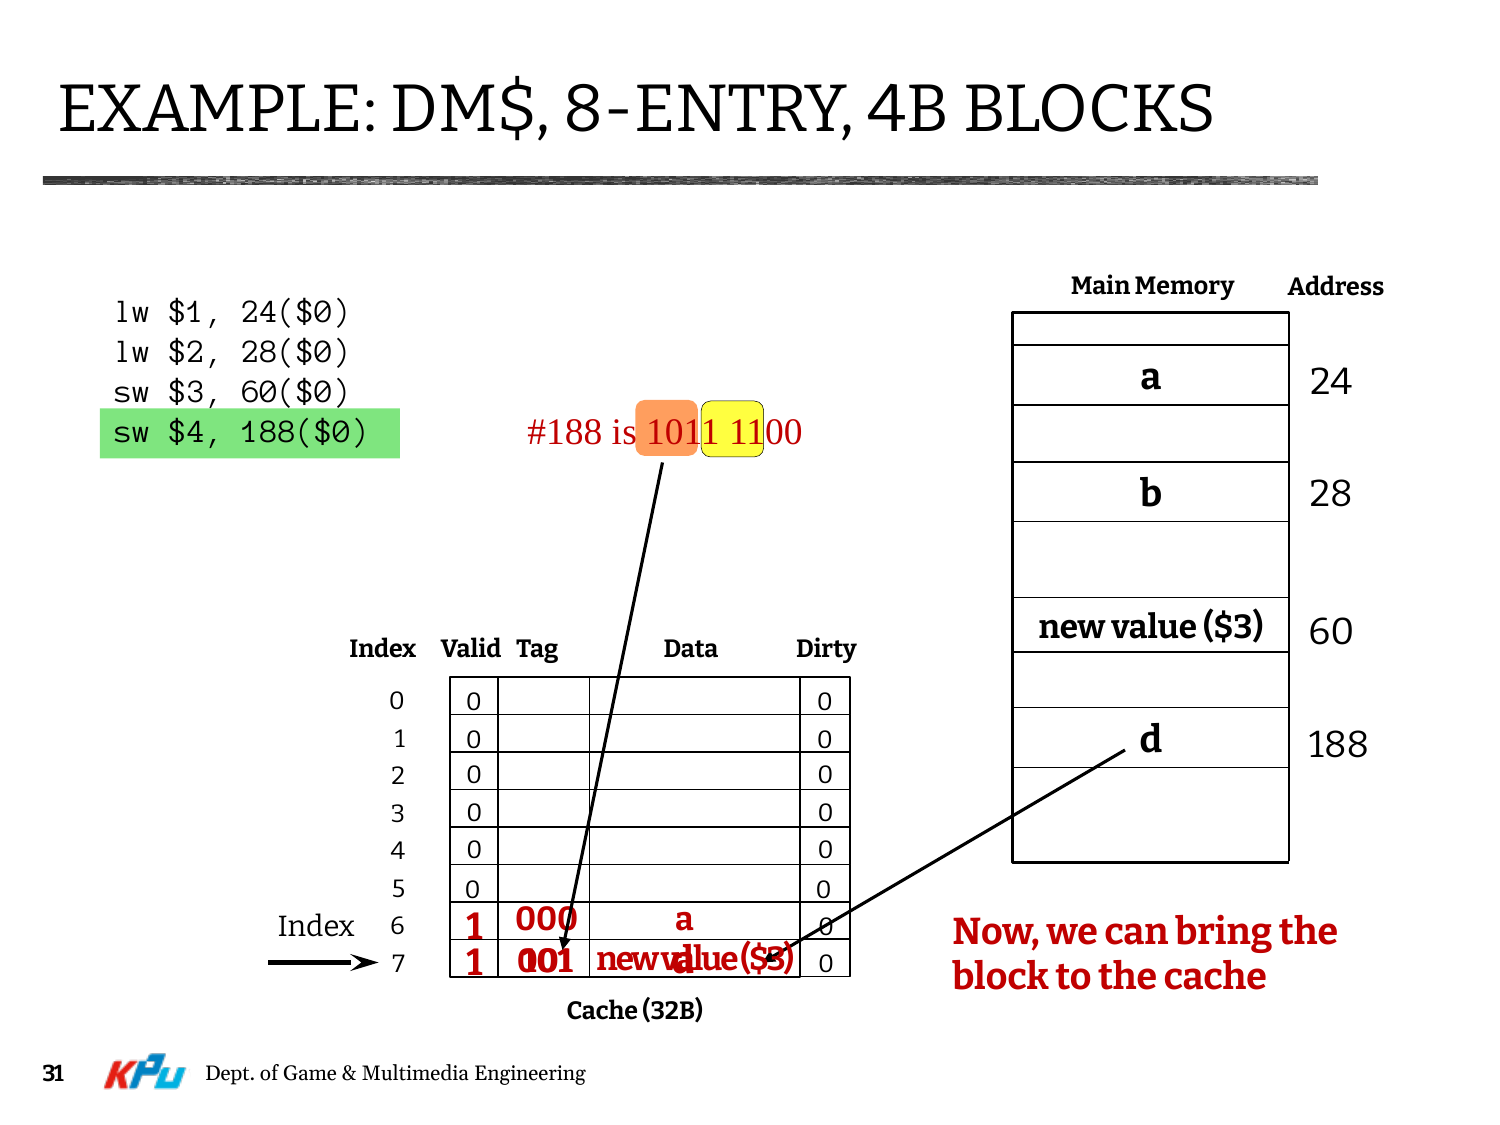

# Example: DM$, 8-Entry, 4B blocks

Main Memory
Address
lw $1, 24($0)
lw $2, 28($0)
sw $3, 60($0)
sw $4, 188($0)

a
24
#188 is 1011 1100

28

b
new value ($3)
60
Index
Valid
Tag
Data
0
1
2
3
4
5
6
7

Cache (32B)
Dirty
0
0

d
188
0
0

0
0

0
0

0
0

0
0

1
000
a
Index
Now, we can bring the block to the cache
0

1
d
new value ($3)
0
001

101
31
Dept. of Game & Multimedia Engineering